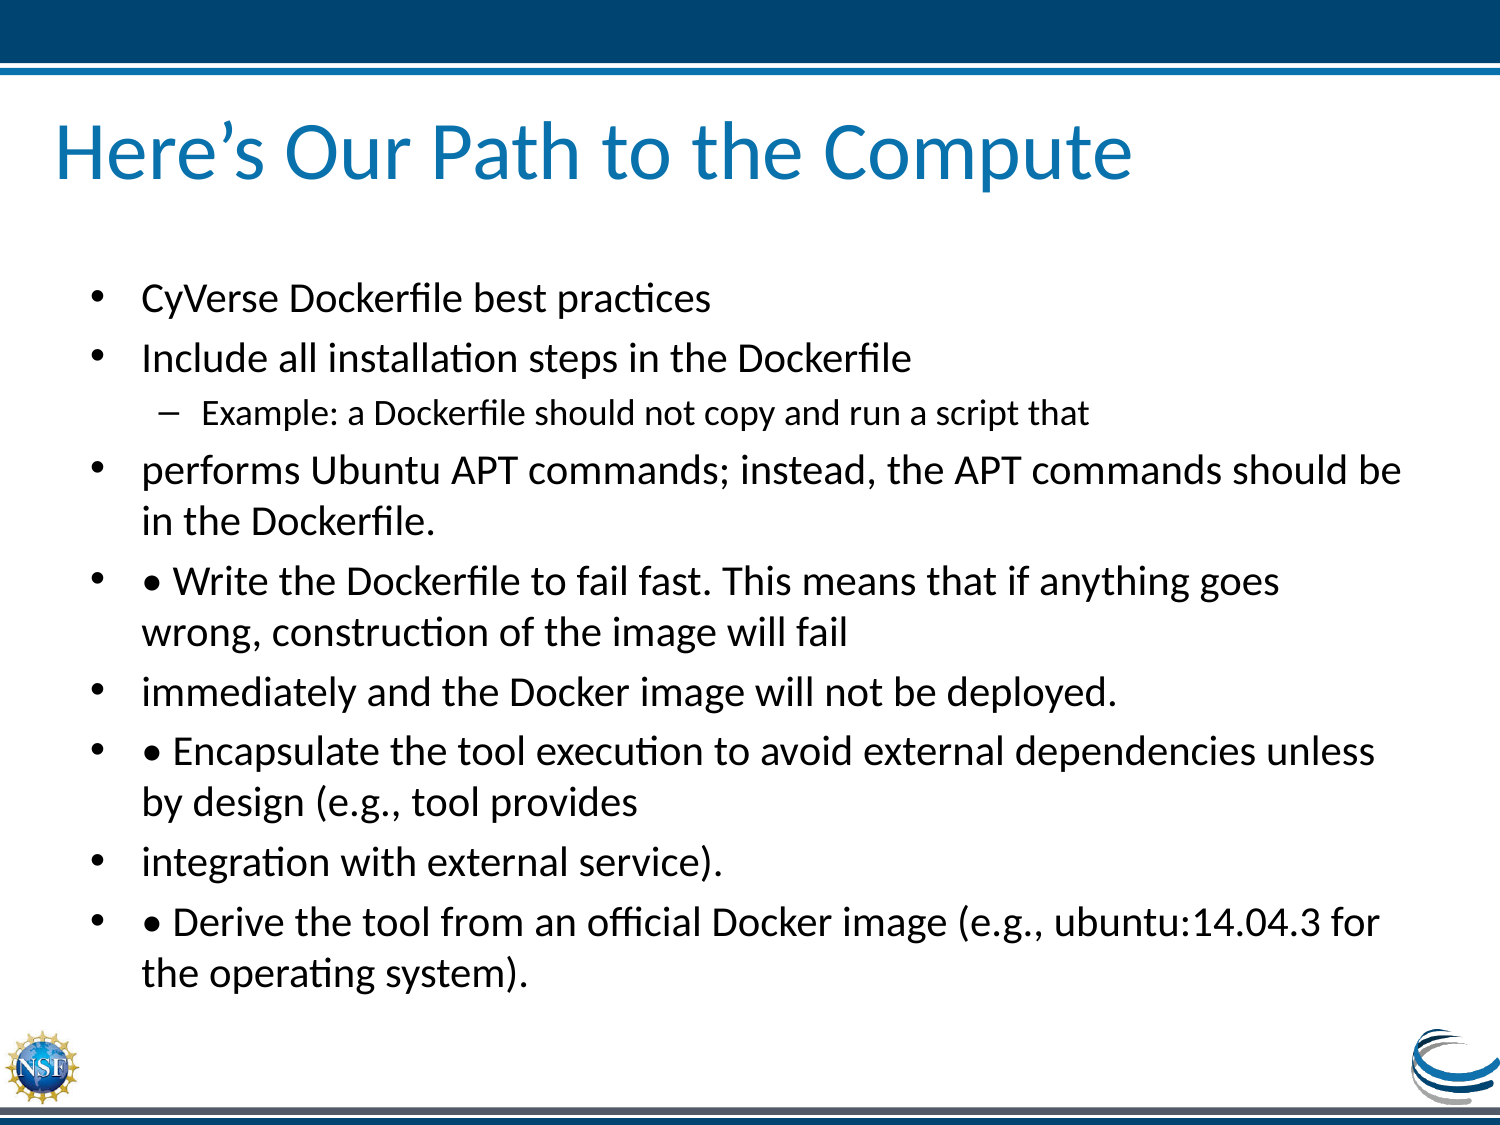

Here’s Our Path to the Compute

CyVerse Dockerfile best practices
Include all installation steps in the Dockerfile
Example: a Dockerfile should not copy and run a script that
performs Ubuntu APT commands; instead, the APT commands should be in the Dockerfile.
• Write the Dockerfile to fail fast. This means that if anything goes wrong, construction of the image will fail
immediately and the Docker image will not be deployed.
• Encapsulate the tool execution to avoid external dependencies unless by design (e.g., tool provides
integration with external service).
• Derive the tool from an official Docker image (e.g., ubuntu:14.04.3 for the operating system).